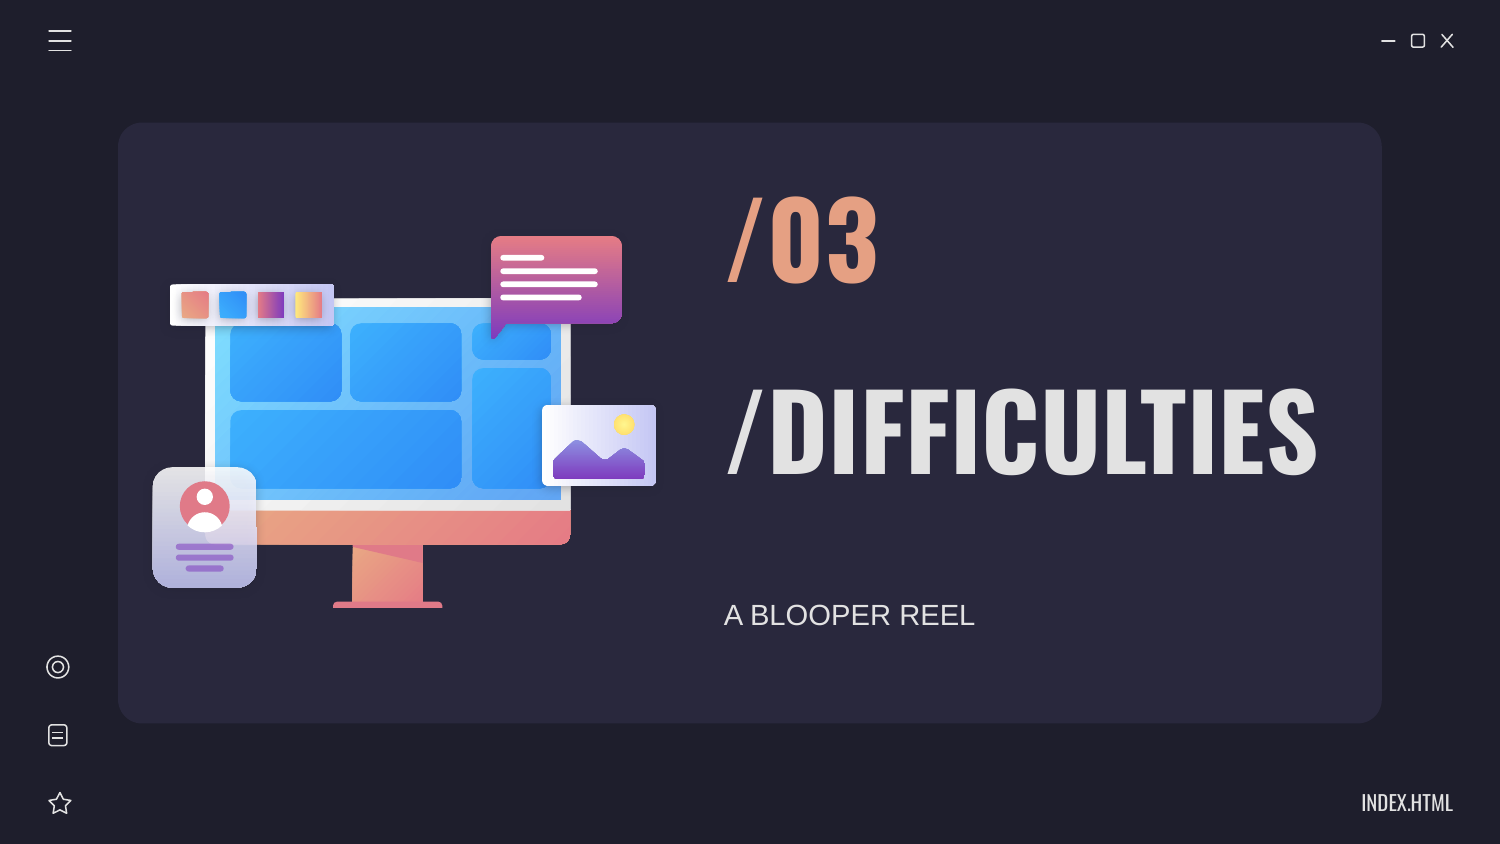

/03

# /DIFFICULTIES

A BLOOPER REEL

INDEX.HTML